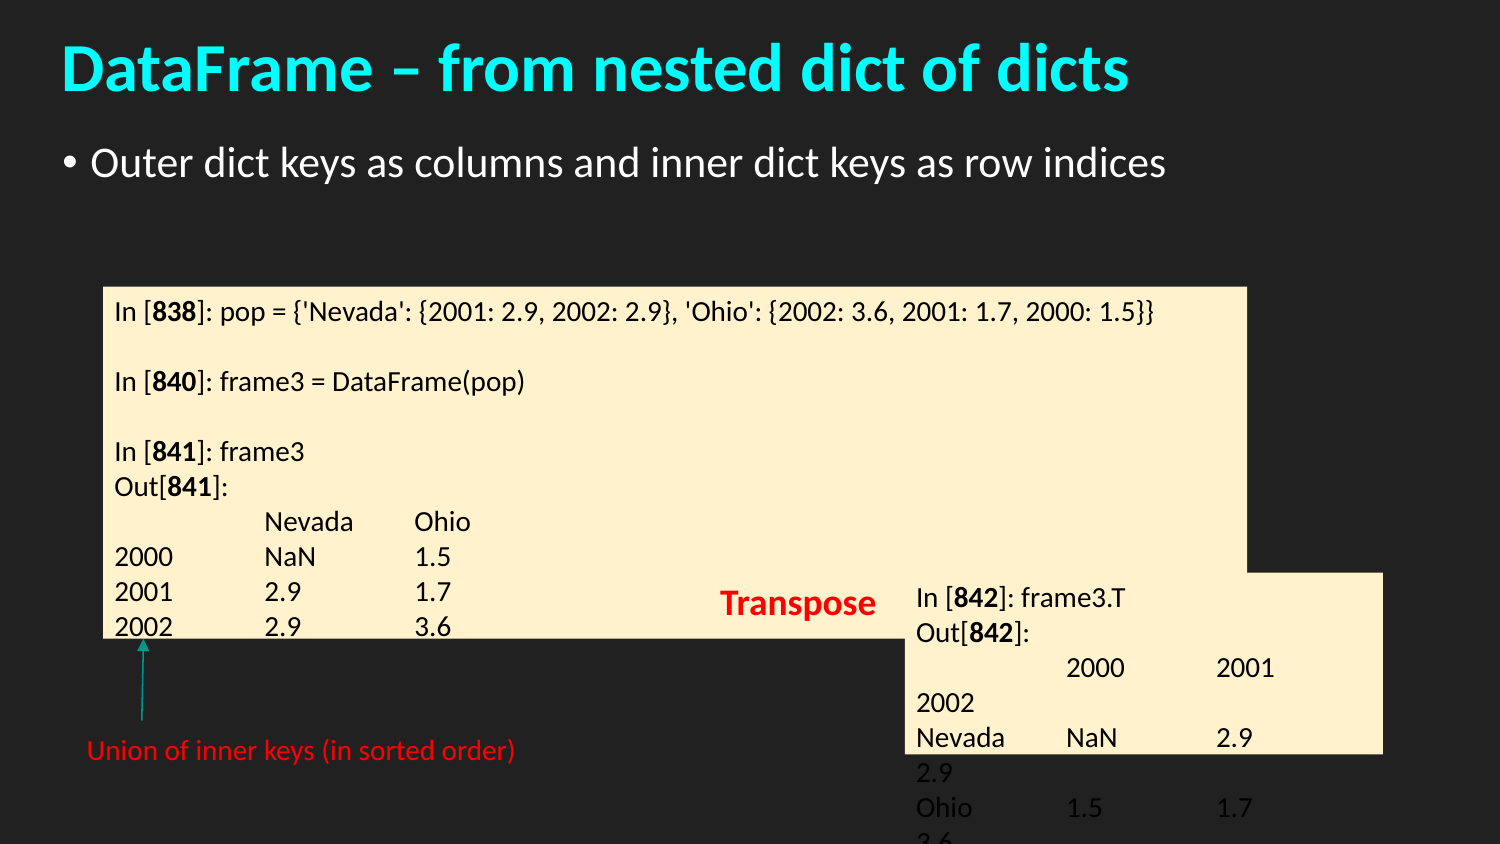

# DataFrame – from nested dict of dicts
Outer dict keys as columns and inner dict keys as row indices
In [838]: pop = {'Nevada': {2001: 2.9, 2002: 2.9}, 'Ohio': {2002: 3.6, 2001: 1.7, 2000: 1.5}}

In [840]: frame3 = DataFrame(pop)

In [841]: frame3
Out[841]:
	Nevada 	Ohio
2000 	NaN 	1.5
2001 	2.9 	1.7
2002 	2.9 	3.6
Transpose
In [842]: frame3.T
Out[842]:
	2000 	2001 	2002
Nevada 	NaN 	2.9 	2.9
Ohio 	1.5 	1.7 	3.6
Union of inner keys (in sorted order)